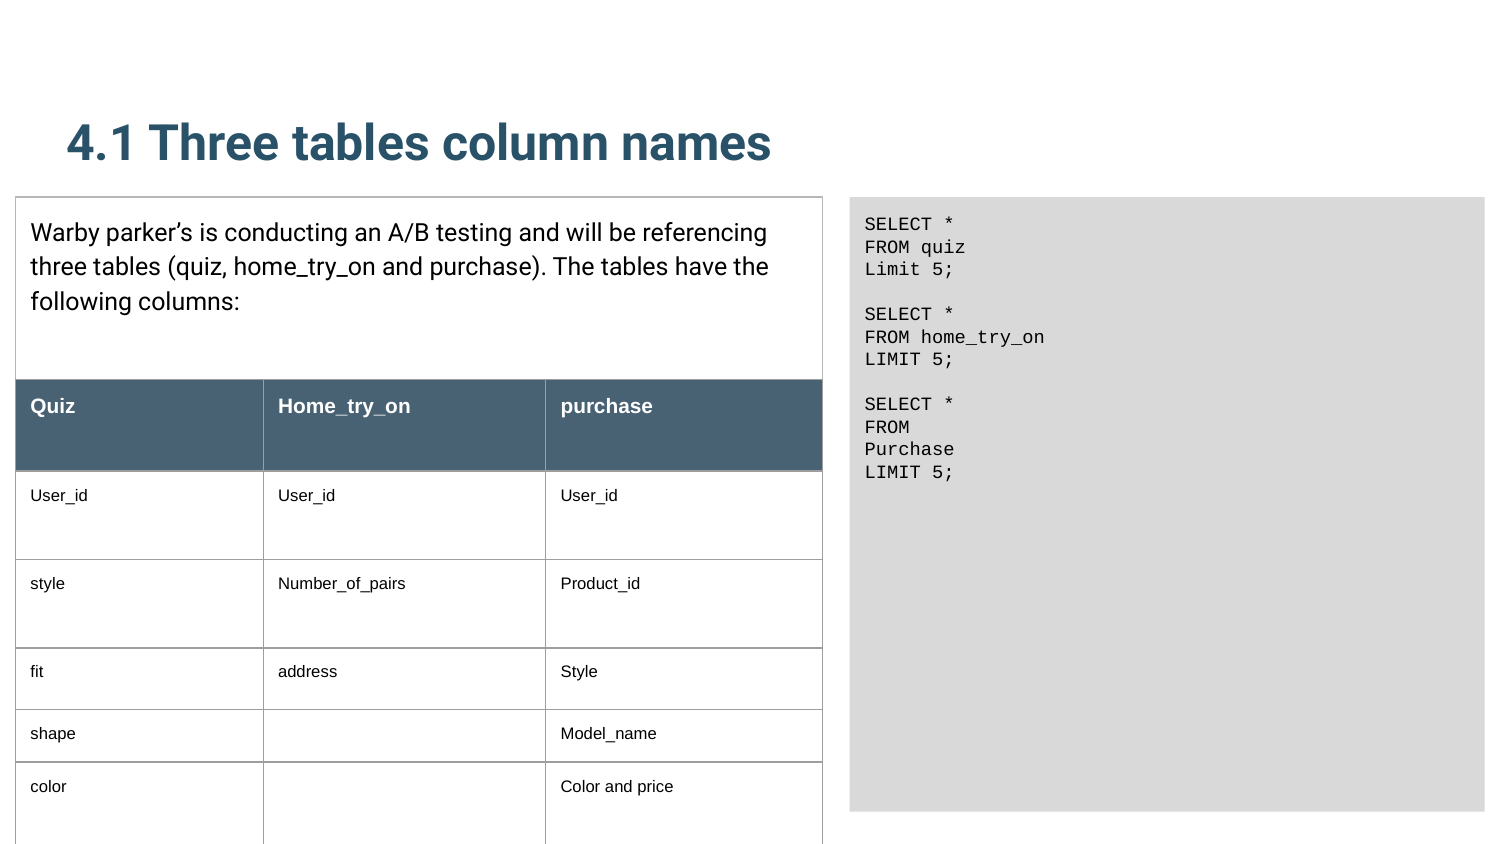

4.1 Three tables column names
Warby parker’s is conducting an A/B testing and will be referencing three tables (quiz, home_try_on and purchase). The tables have the following columns:
SELECT *
FROM quiz
Limit 5;

SELECT *
FROM home_try_on
LIMIT 5;

SELECT *
FROM
Purchase
LIMIT 5;

| Quiz | Home\_try\_on | purchase |
| --- | --- | --- |
| User\_id | User\_id | User\_id |
| style | Number\_of\_pairs | Product\_id |
| fit | address | Style |
| shape |  | Model\_name |
| color |  | Color and price |